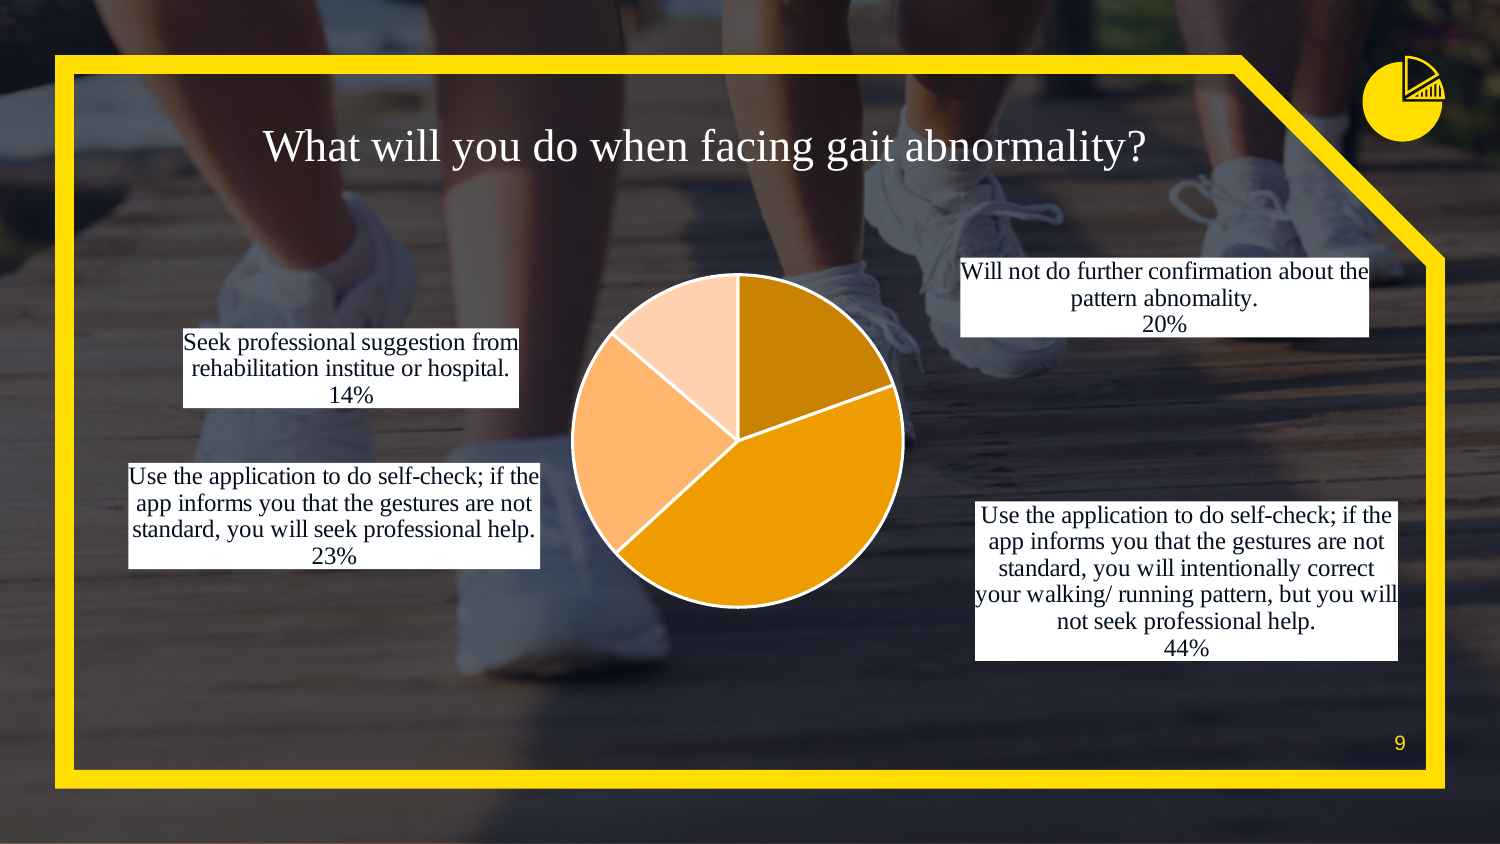

### Chart: What will you do when facing gait abnormality?

| Category | Percentage | Count |
|---|---|---|
| Will not do further confirmation about the pattern abnomality. | 0.19540229885057472 | 34.0 |
| Use the application to do self-check; if the app informs you that the gestures are not standard, you will intentionally correct your walking/ running pattern, but you will not seek professional help. | 0.4367816091954023 | 76.0 |
| Use the application to do self-check; if the app informs you that the gestures are not standard, you will seek professional help. | 0.22988505747126436 | 40.0 |
| Seek professional suggestion from rehabilitation institue or hospital. | 0.13793103448275862 | 24.0 |
9